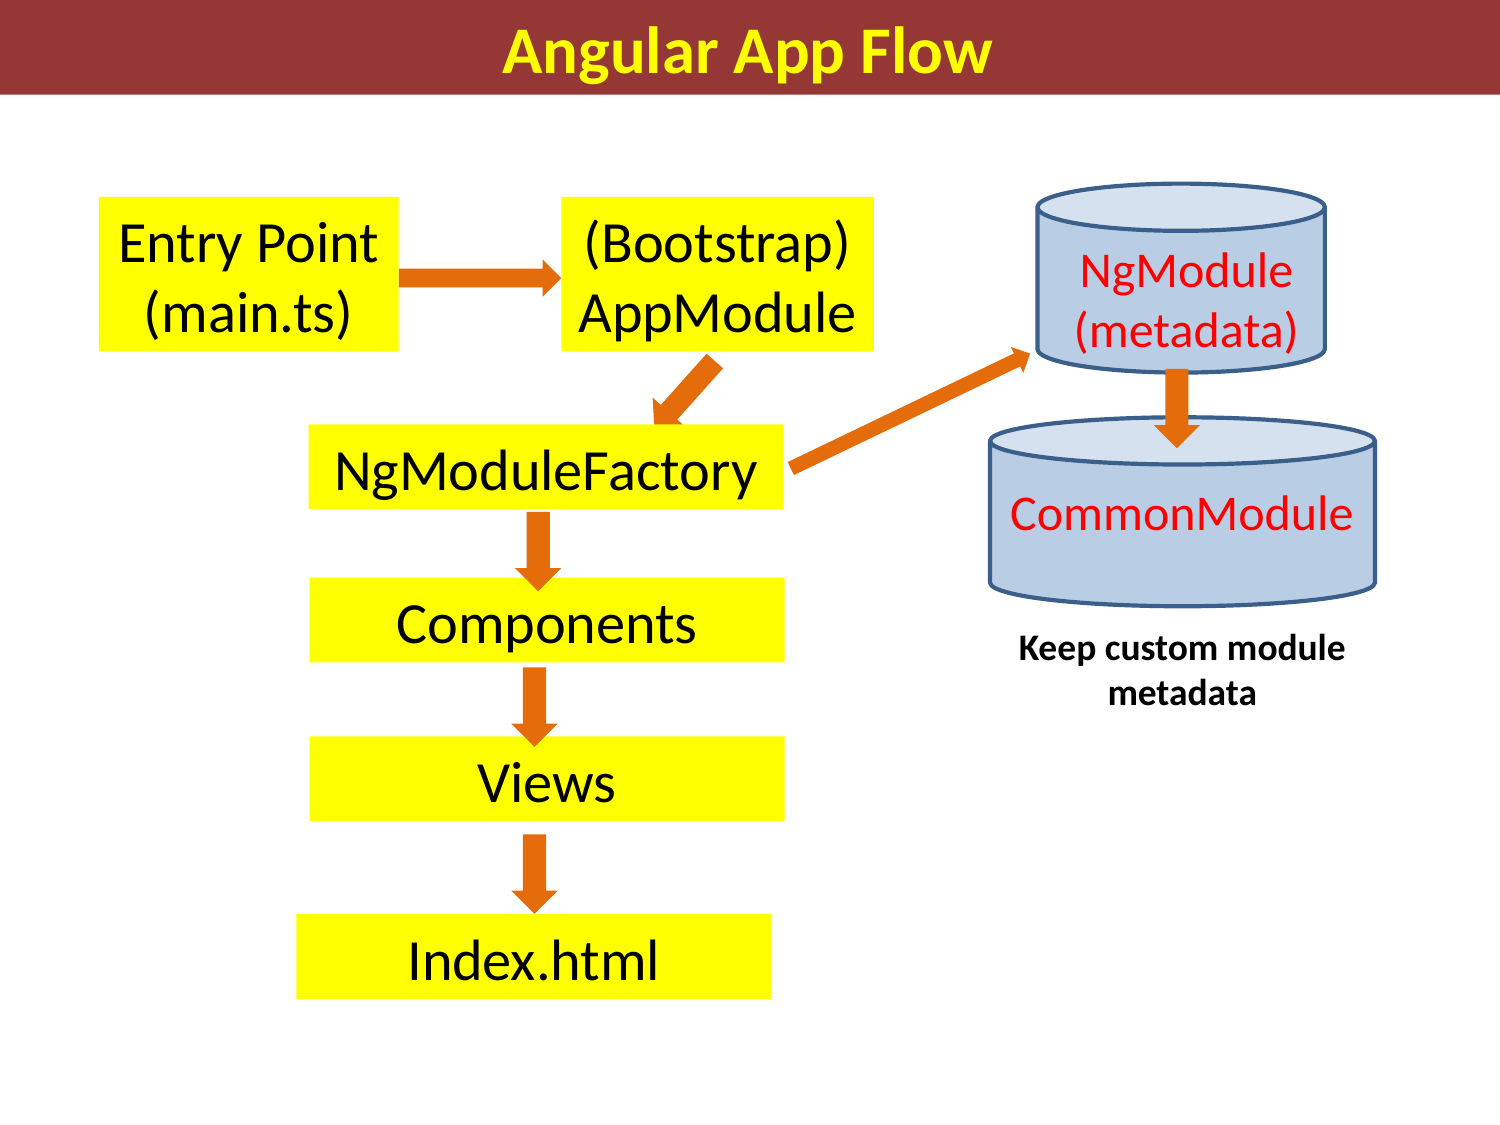

Angular App Flow

Entry Point
(main.ts)
(Bootstrap)
AppModule
NgModule
(metadata)

NgModuleFactory
CommonModule

Components
Keep custom module metadata

Views

Index.html